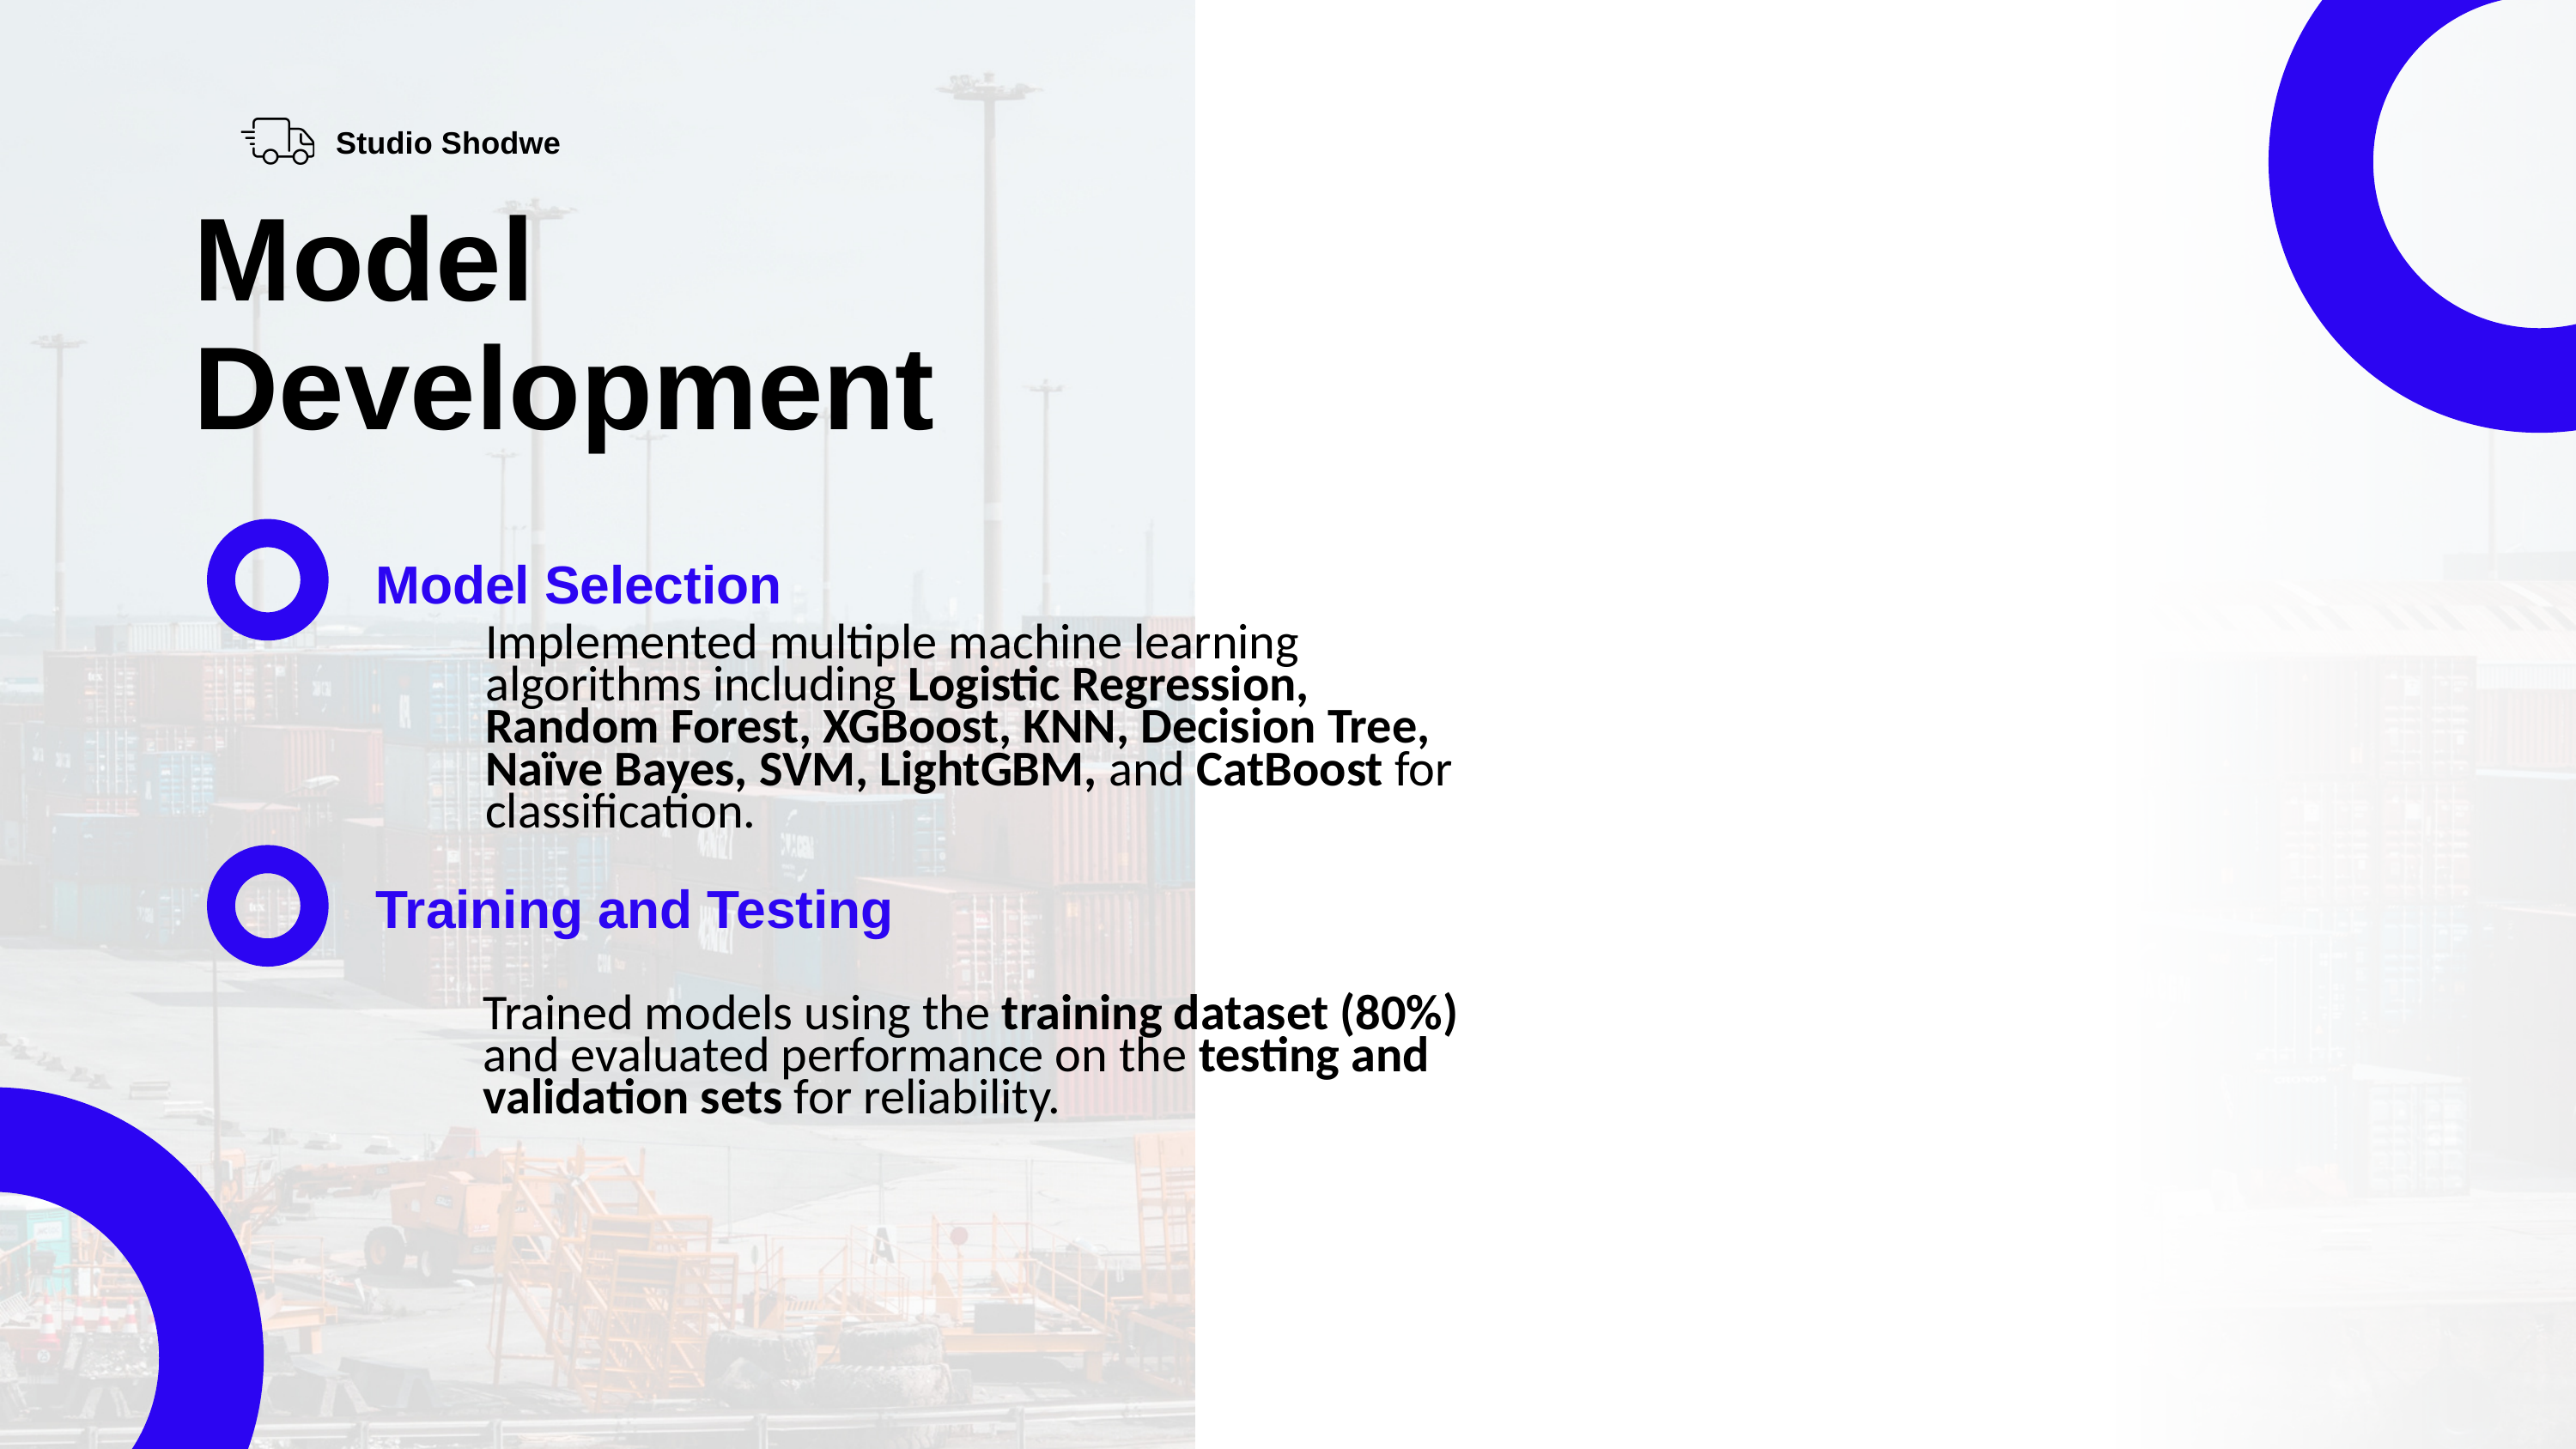

Studio Shodwe
Model Development

Model Selection
Implemented multiple machine learning algorithms including Logistic Regression, Random Forest, XGBoost, KNN, Decision Tree, Naïve Bayes, SVM, LightGBM, and CatBoost for classification.

Training and Testing
Trained models using the training dataset (80%) and evaluated performance on the testing and validation sets for reliability.